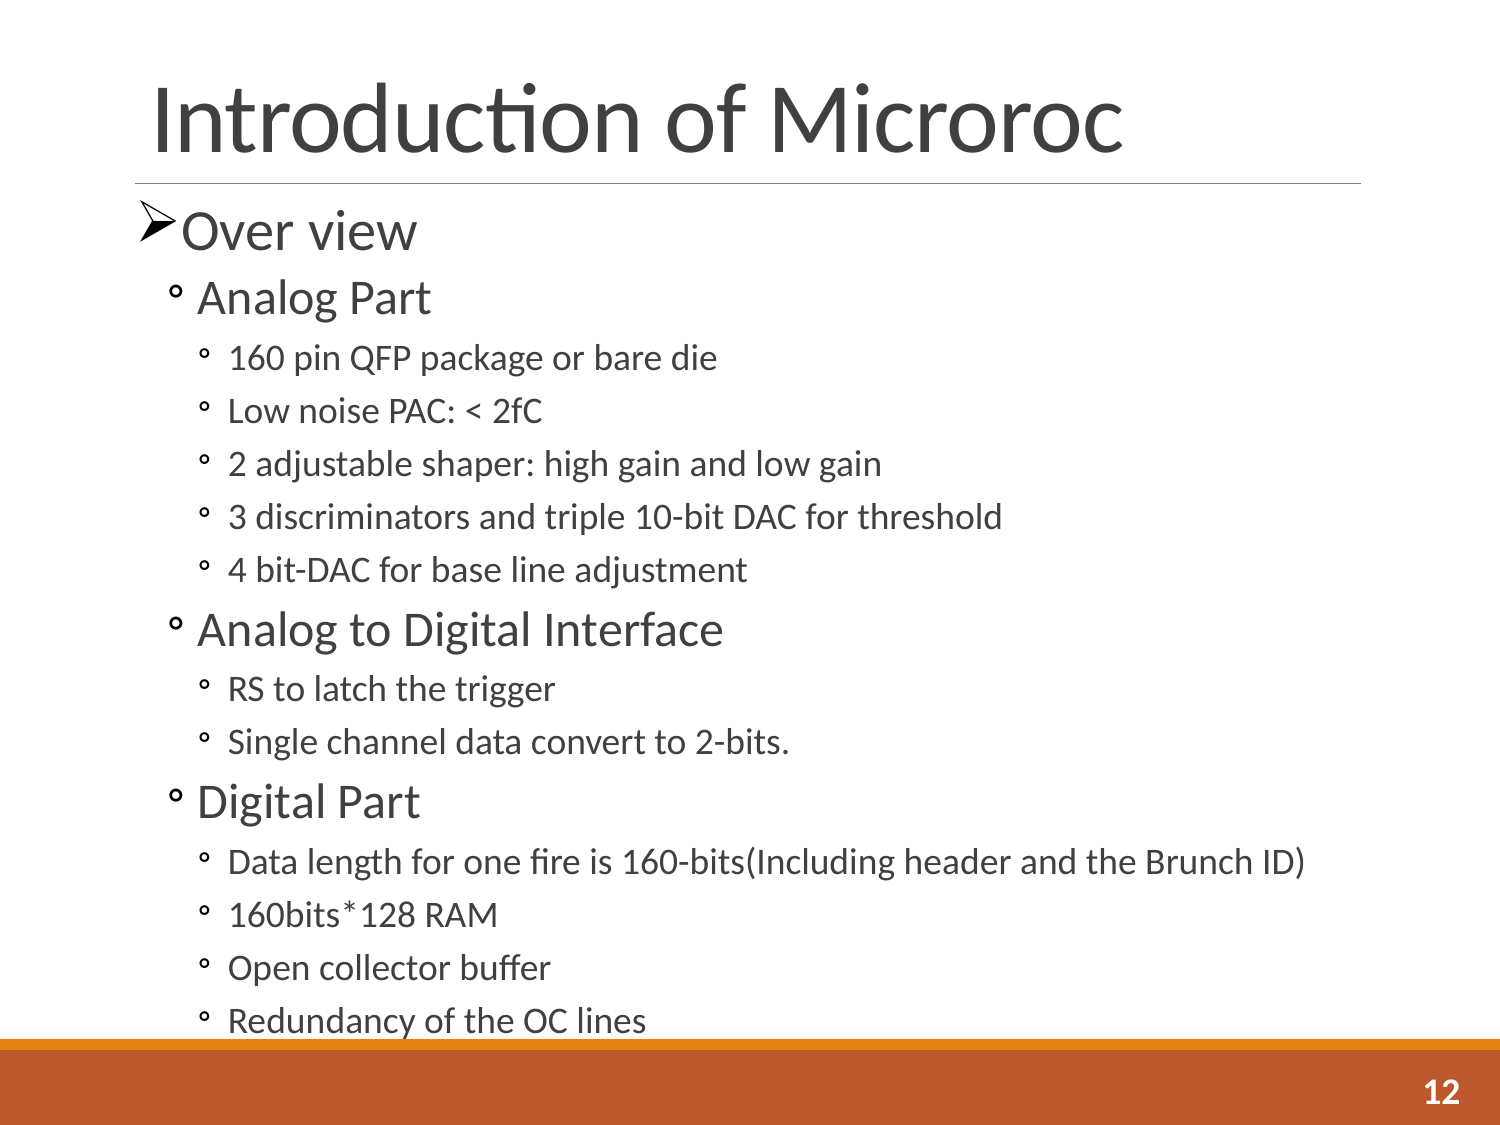

# Introduction of Microroc
Over view
Analog Part
160 pin QFP package or bare die
Low noise PAC: < 2fC
2 adjustable shaper: high gain and low gain
3 discriminators and triple 10-bit DAC for threshold
4 bit-DAC for base line adjustment
Analog to Digital Interface
RS to latch the trigger
Single channel data convert to 2-bits.
Digital Part
Data length for one fire is 160-bits(Including header and the Brunch ID)
160bits*128 RAM
Open collector buffer
Redundancy of the OC lines

12